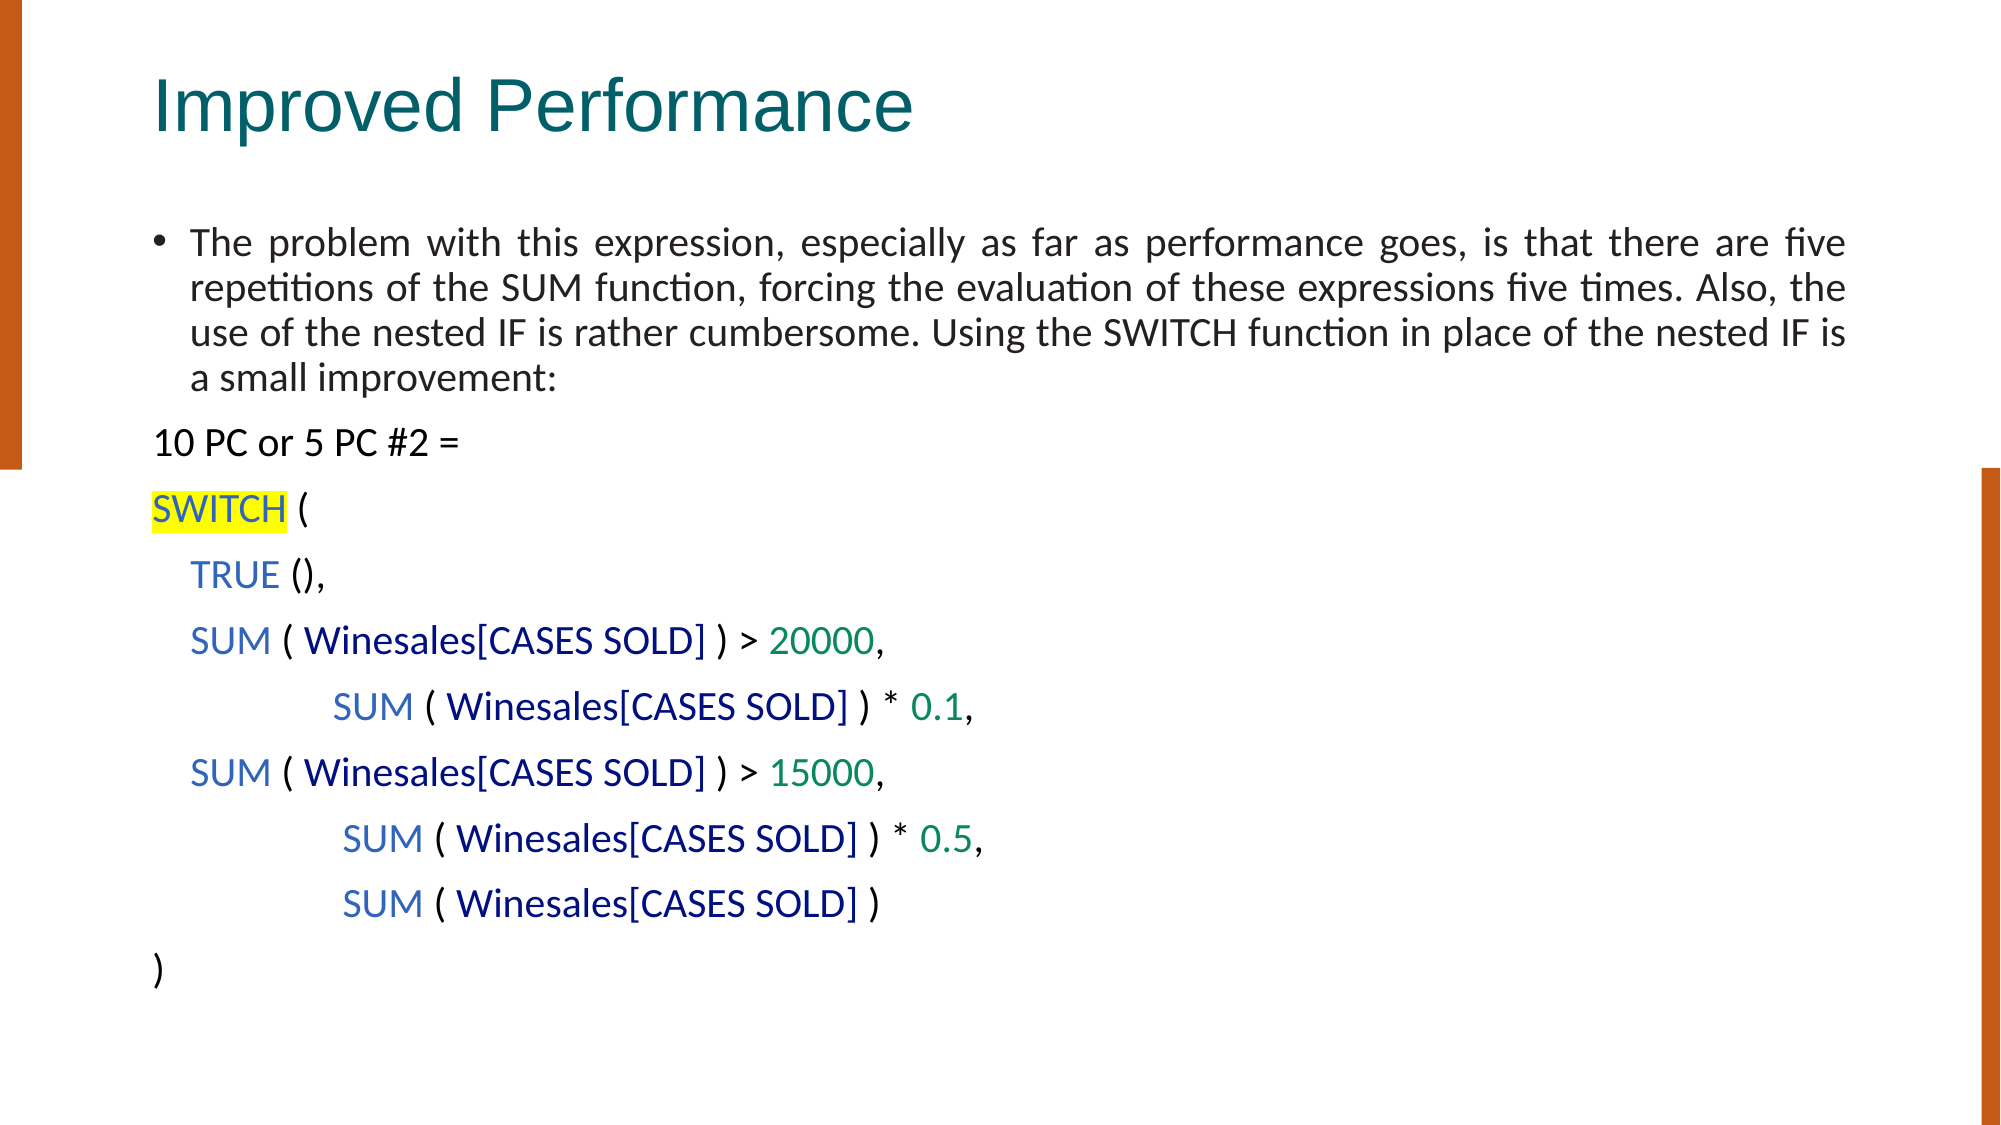

# Improved Performance
The problem with this expression, especially as far as performance goes, is that there are five repetitions of the SUM function, forcing the evaluation of these expressions five times. Also, the use of the nested IF is rather cumbersome. Using the SWITCH function in place of the nested IF is a small improvement:
10 PC or 5 PC #2 =
SWITCH (
    TRUE (),
    SUM ( Winesales[CASES SOLD] ) > 20000,
                   SUM ( Winesales[CASES SOLD] ) * 0.1,
    SUM ( Winesales[CASES SOLD] ) > 15000,
                    SUM ( Winesales[CASES SOLD] ) * 0.5,
                    SUM ( Winesales[CASES SOLD] )
)